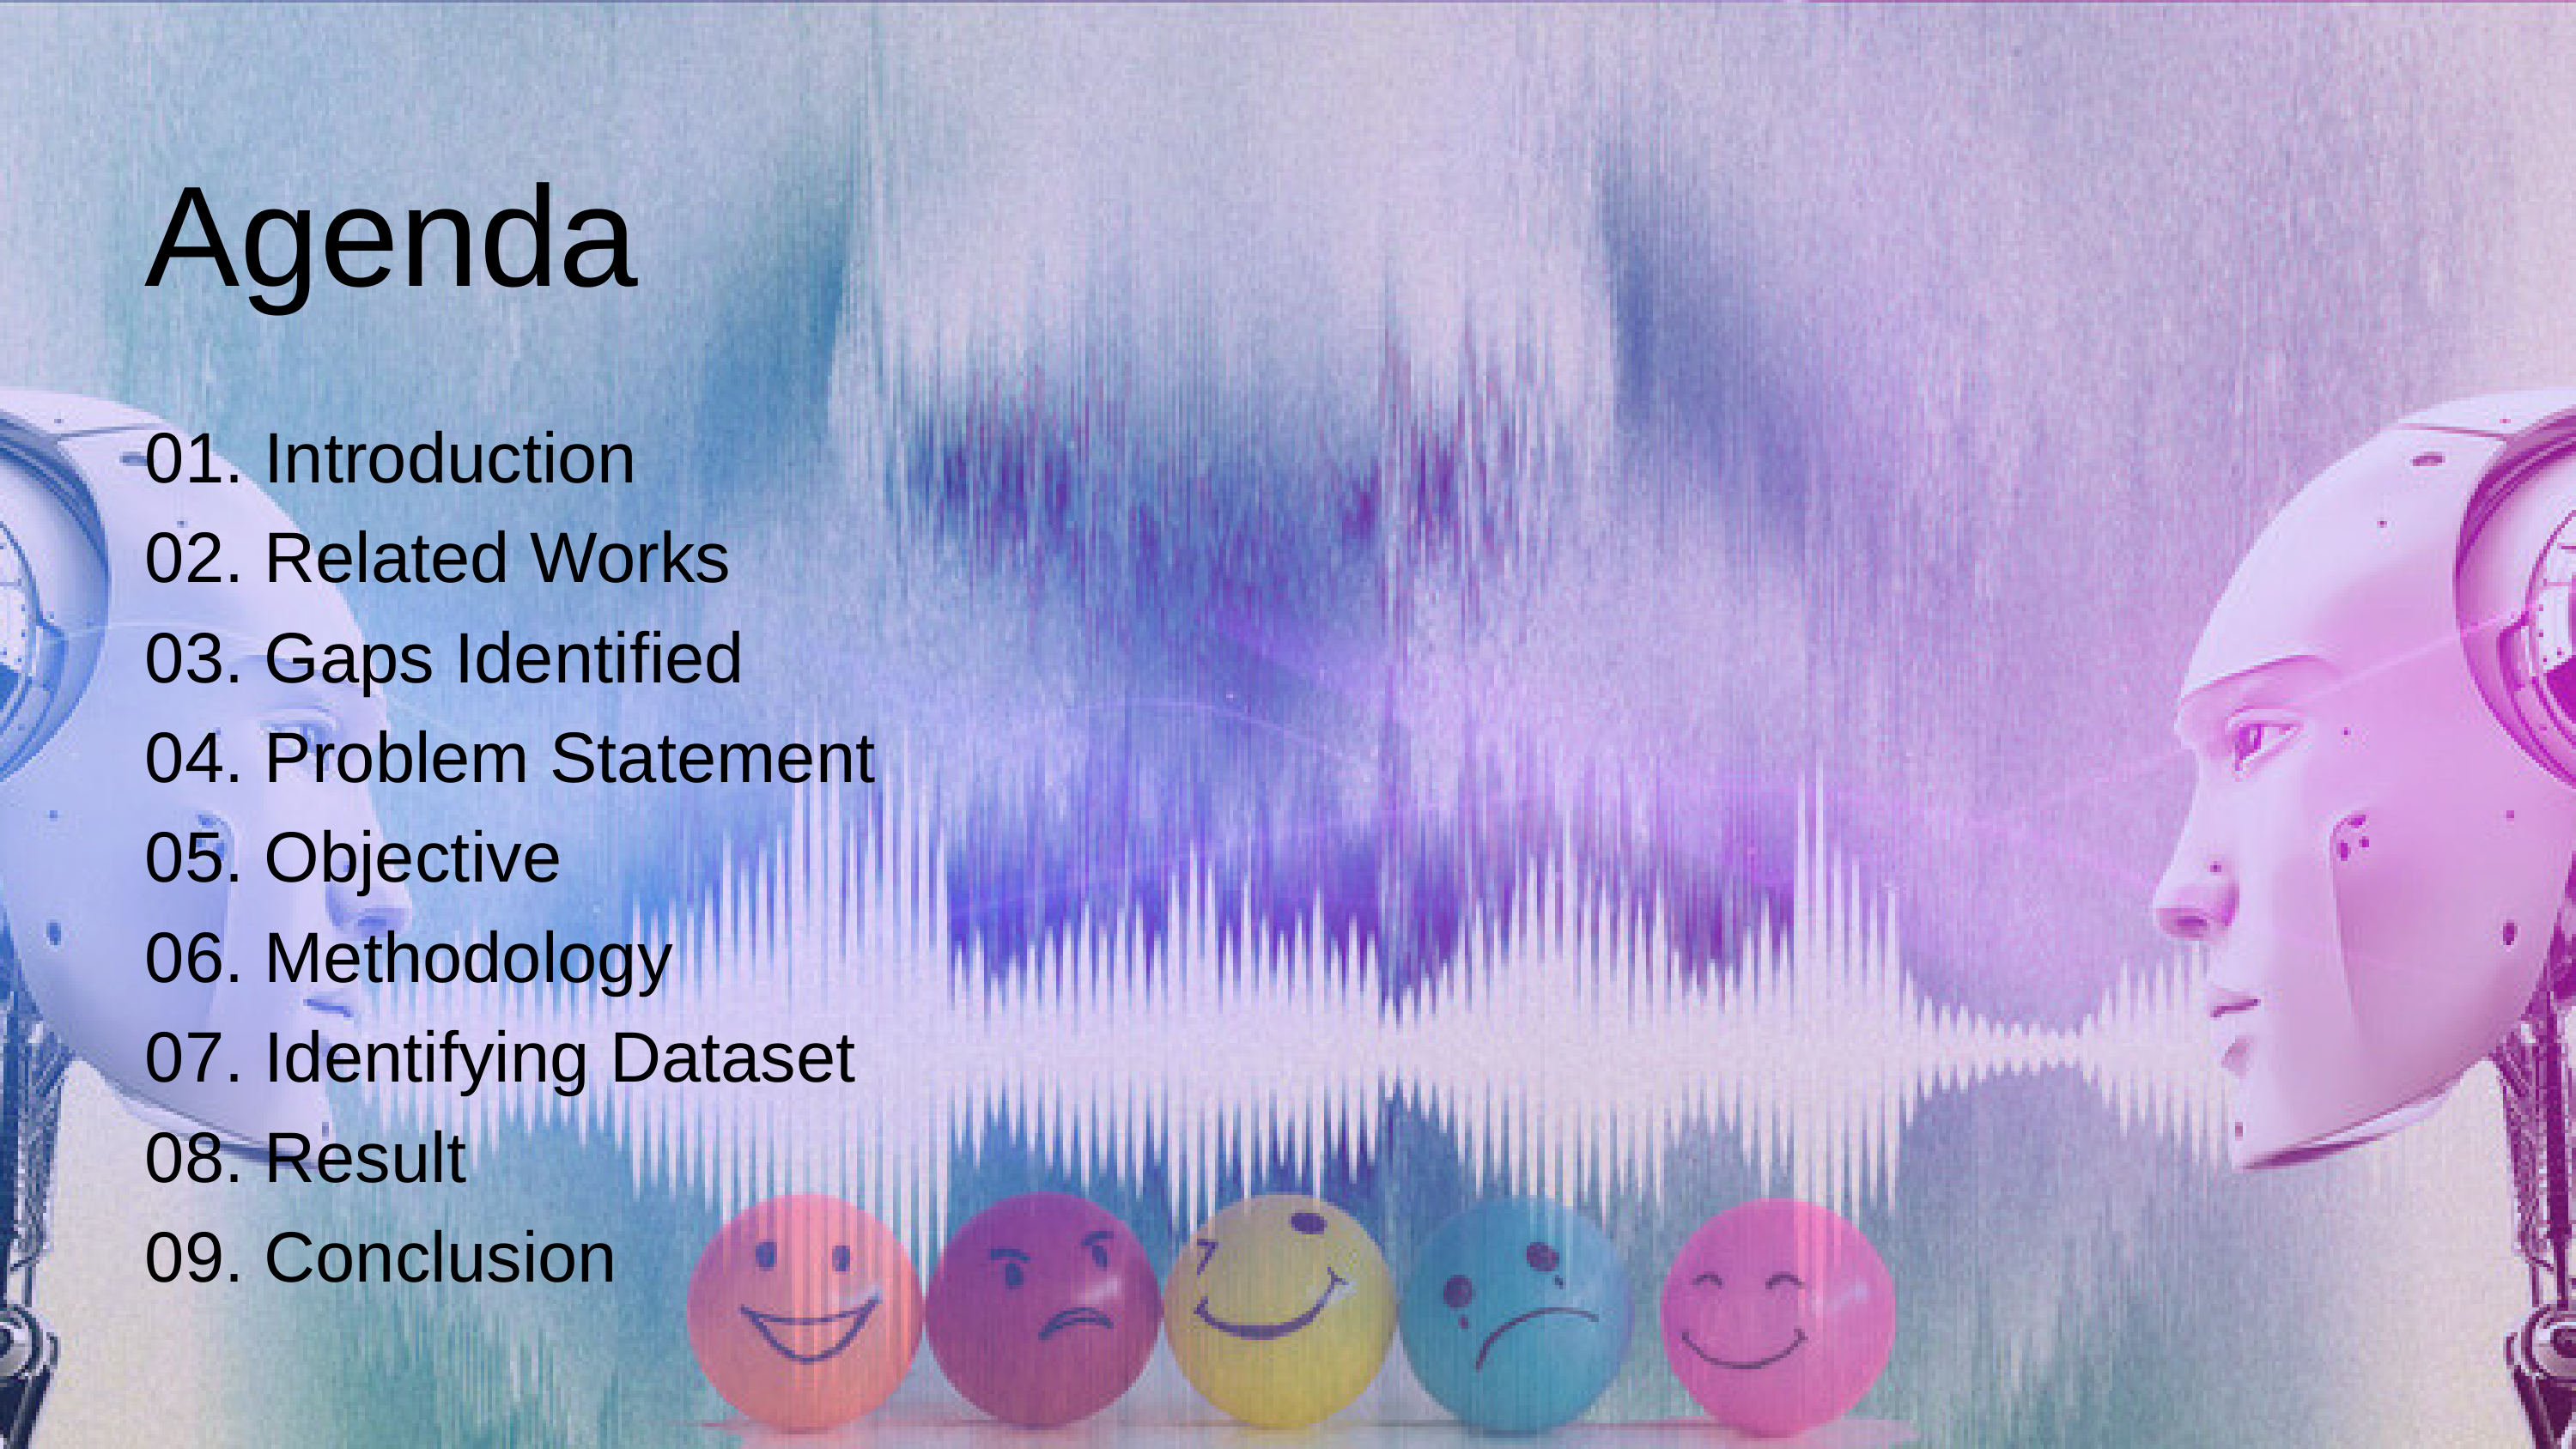

Agenda
01. Introduction
02. Related Works
03. Gaps Identified
04. Problem Statement
05. Objective
06. Methodology
07. Identifying Dataset
08. Result
09. Conclusion